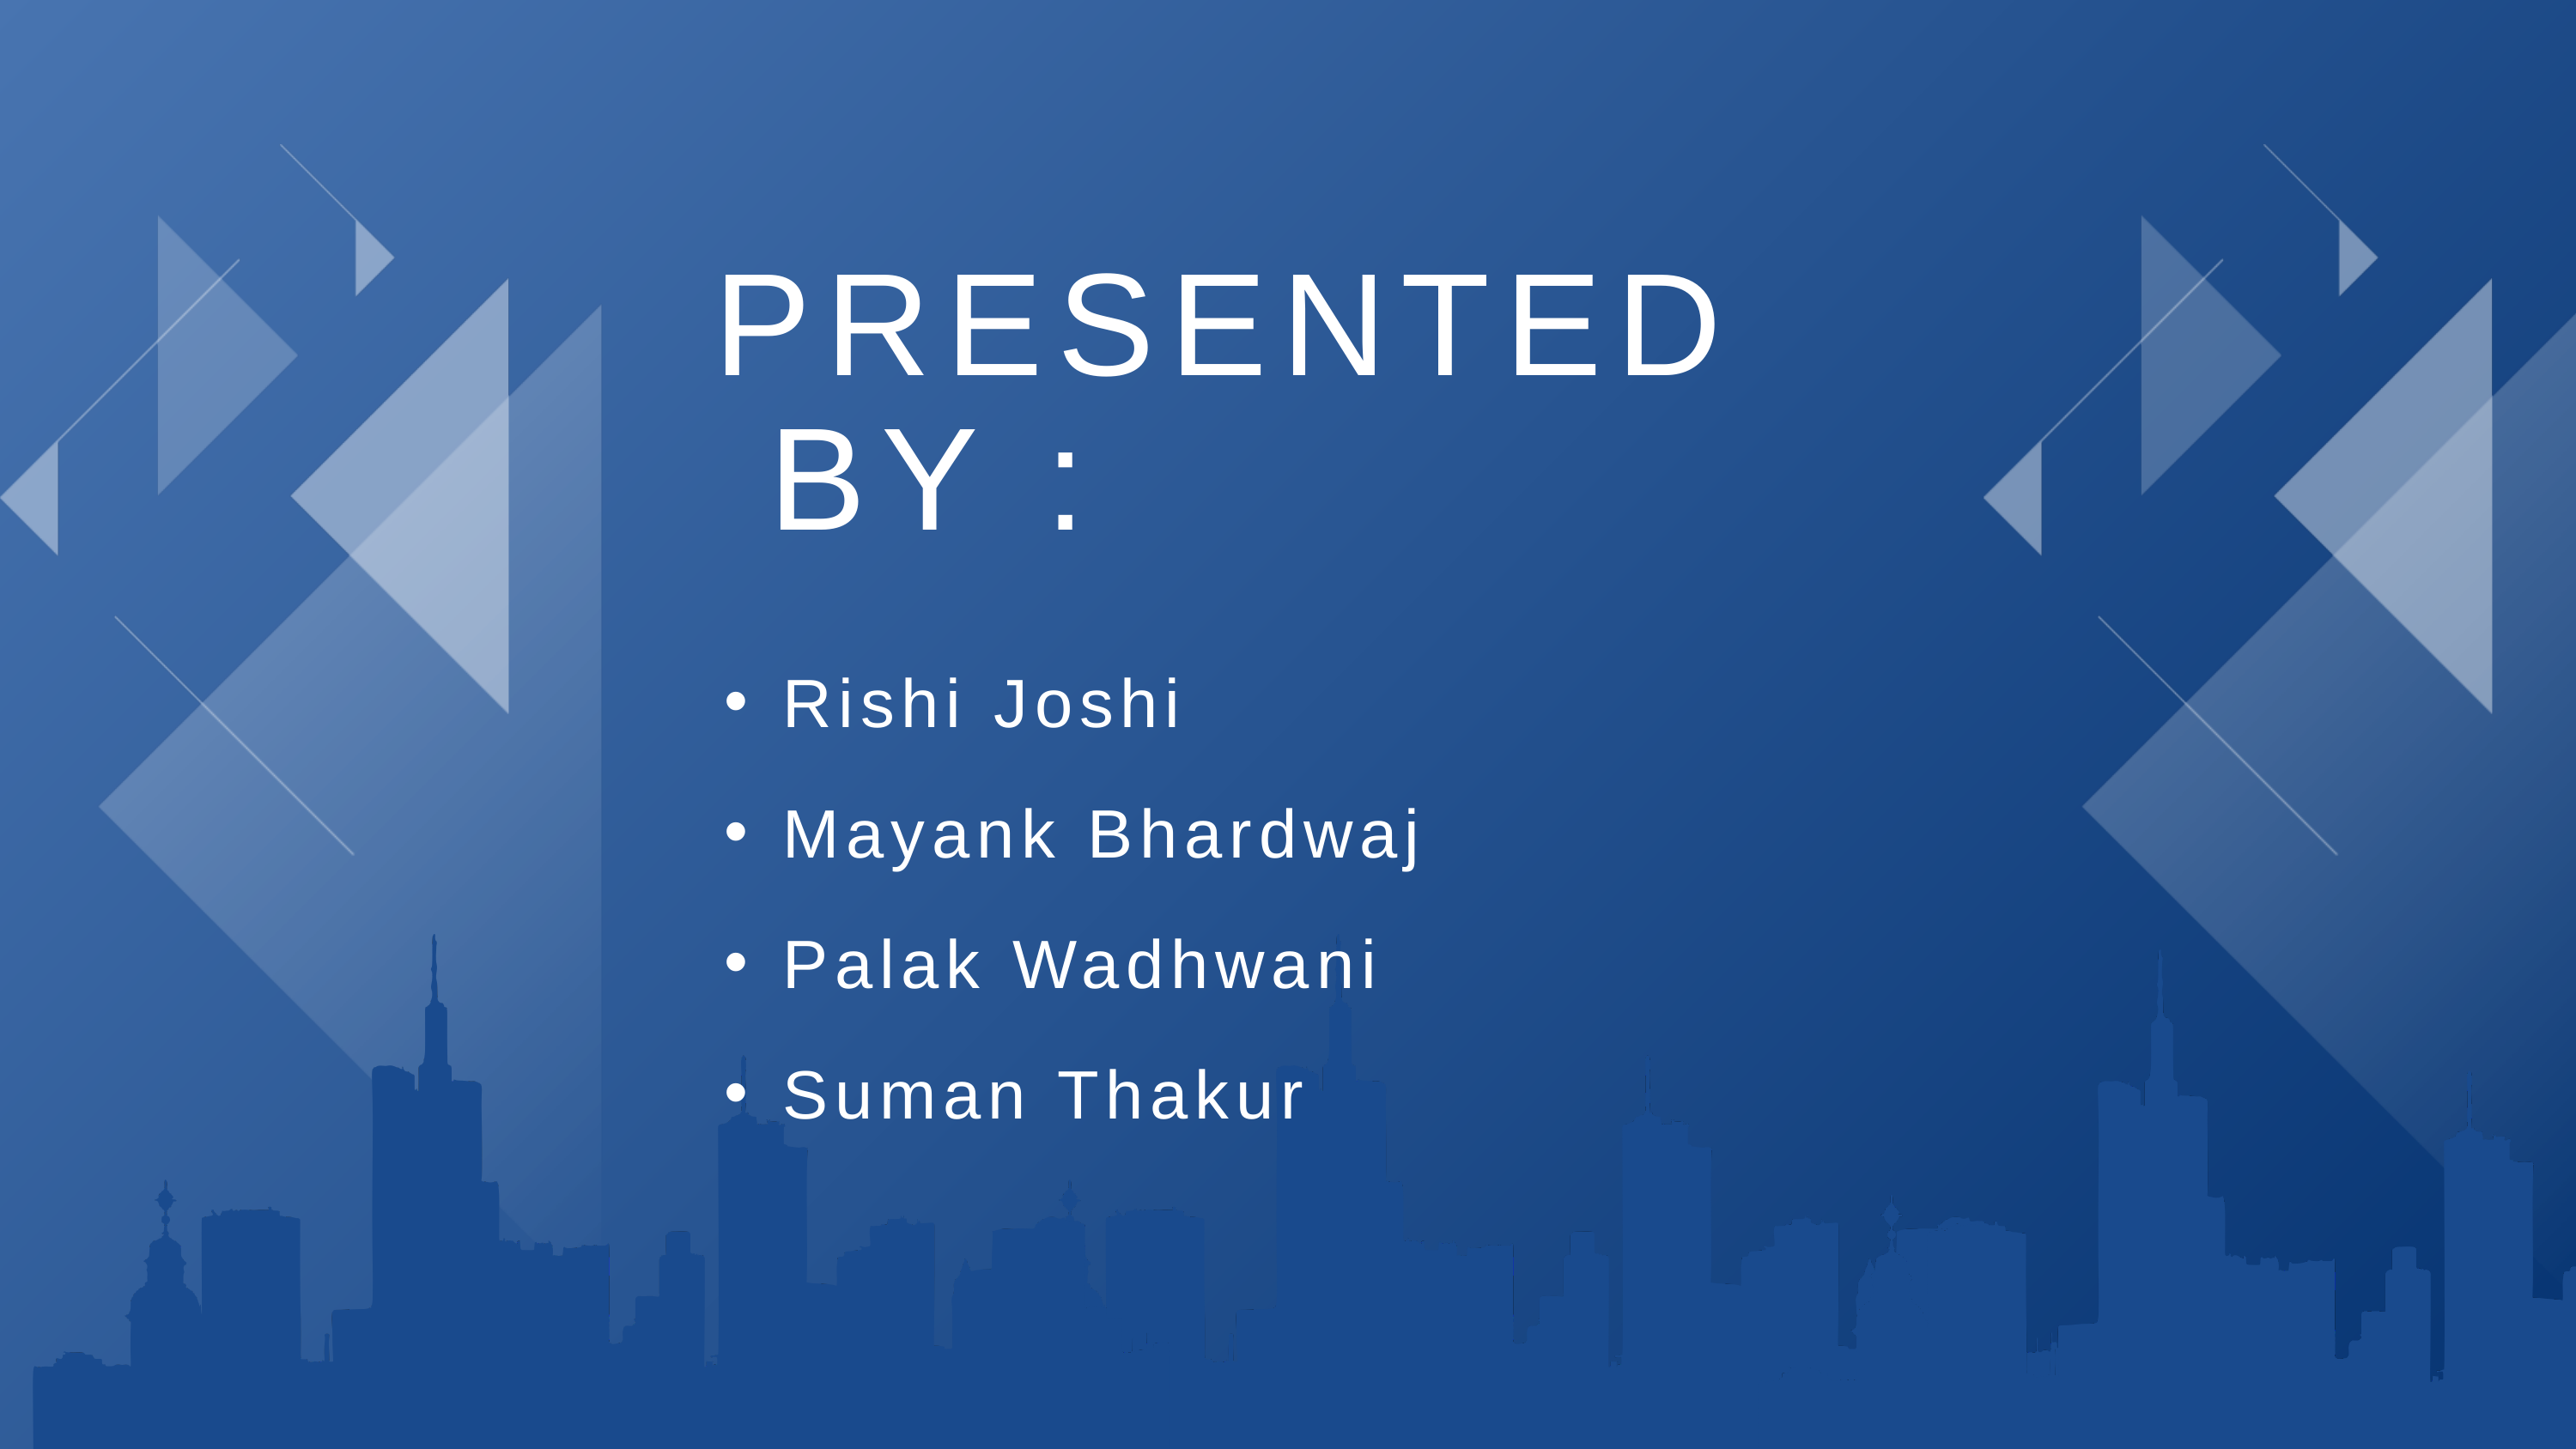

PRESENTED
 BY :
Rishi Joshi
Mayank Bhardwaj
Palak Wadhwani
Suman Thakur